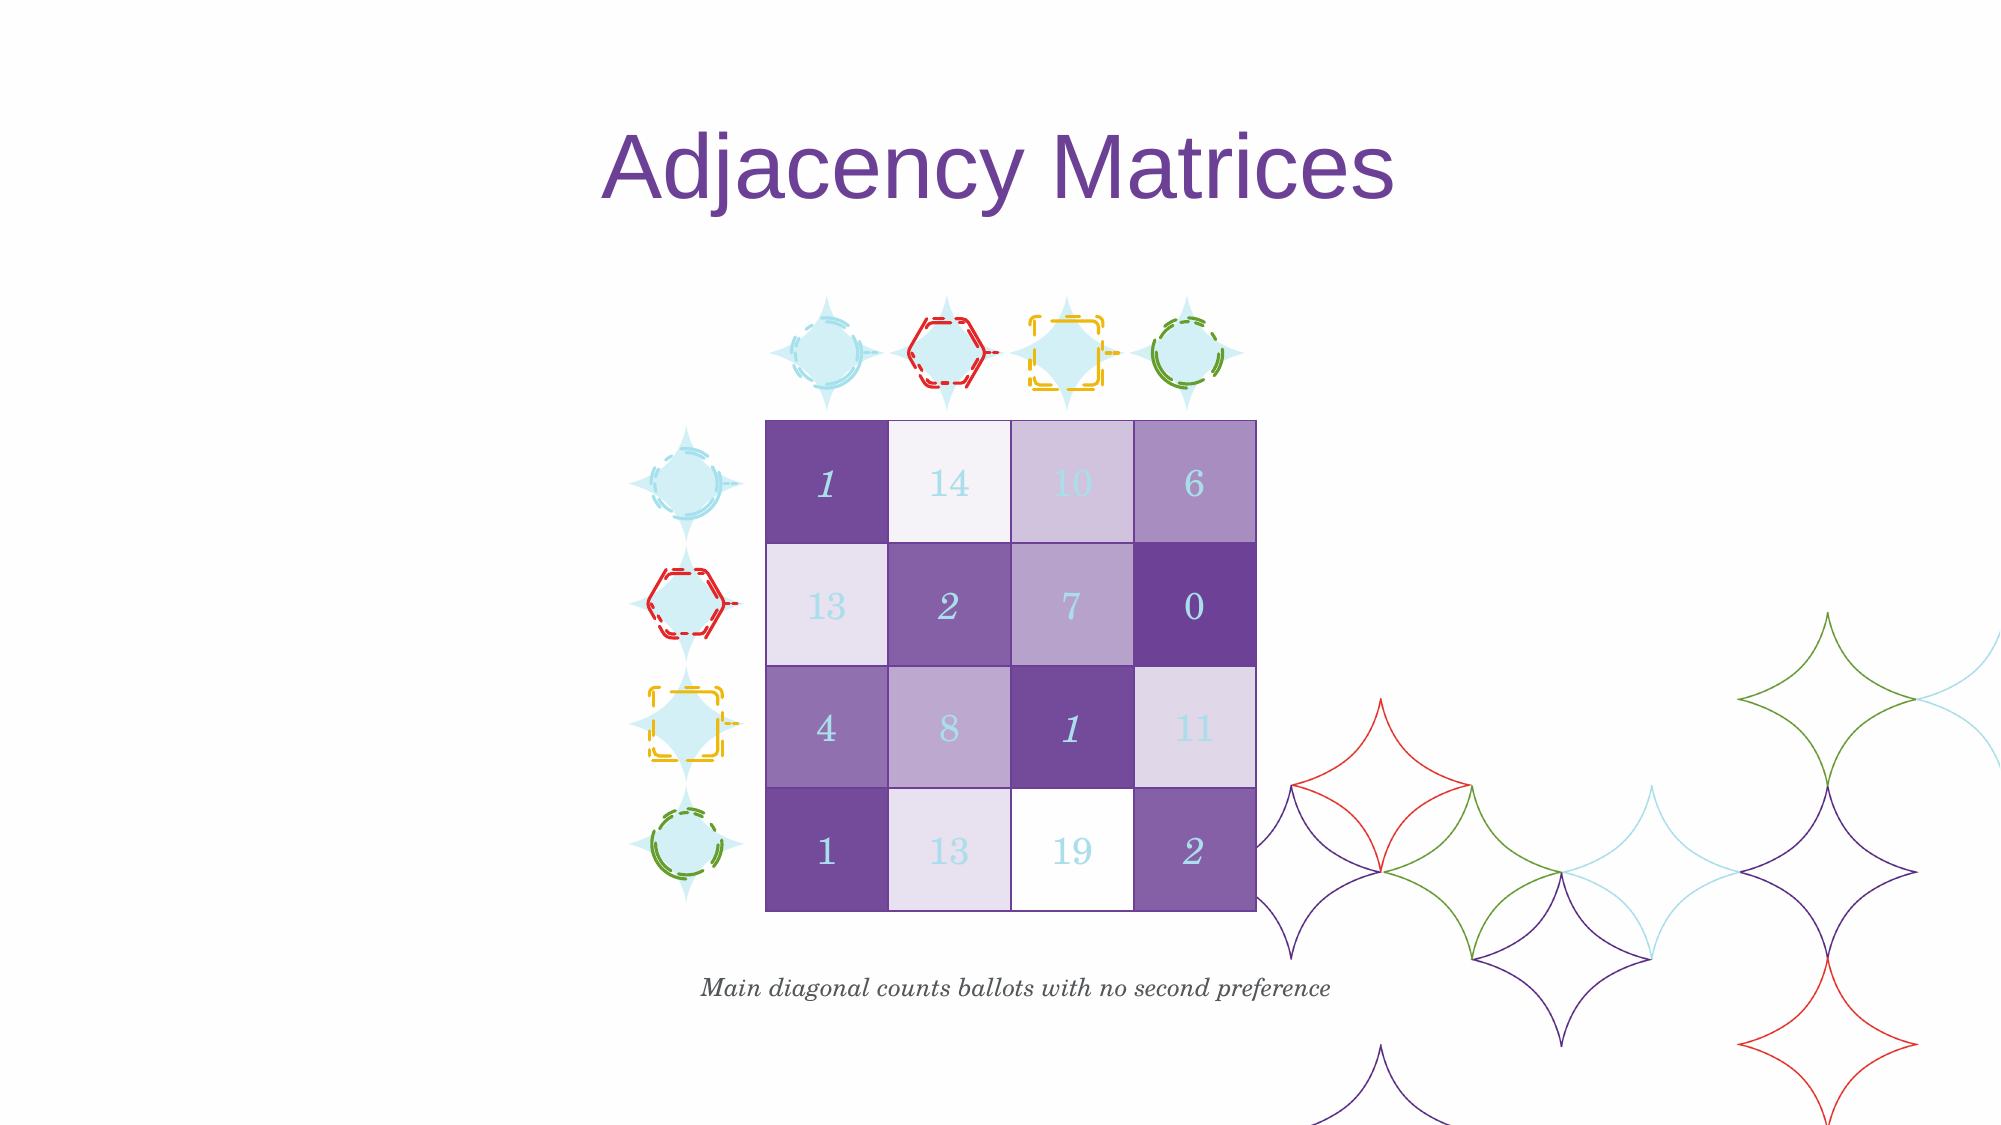

# Adjacency Matrices

| 1 | 14 | 10 | 6 |
| --- | --- | --- | --- |
| 13 | 2 | 7 | 0 |
| 4 | 8 | 1 | 11 |
| 1 | 13 | 19 | 2 |

Main diagonal counts ballots with no second preference